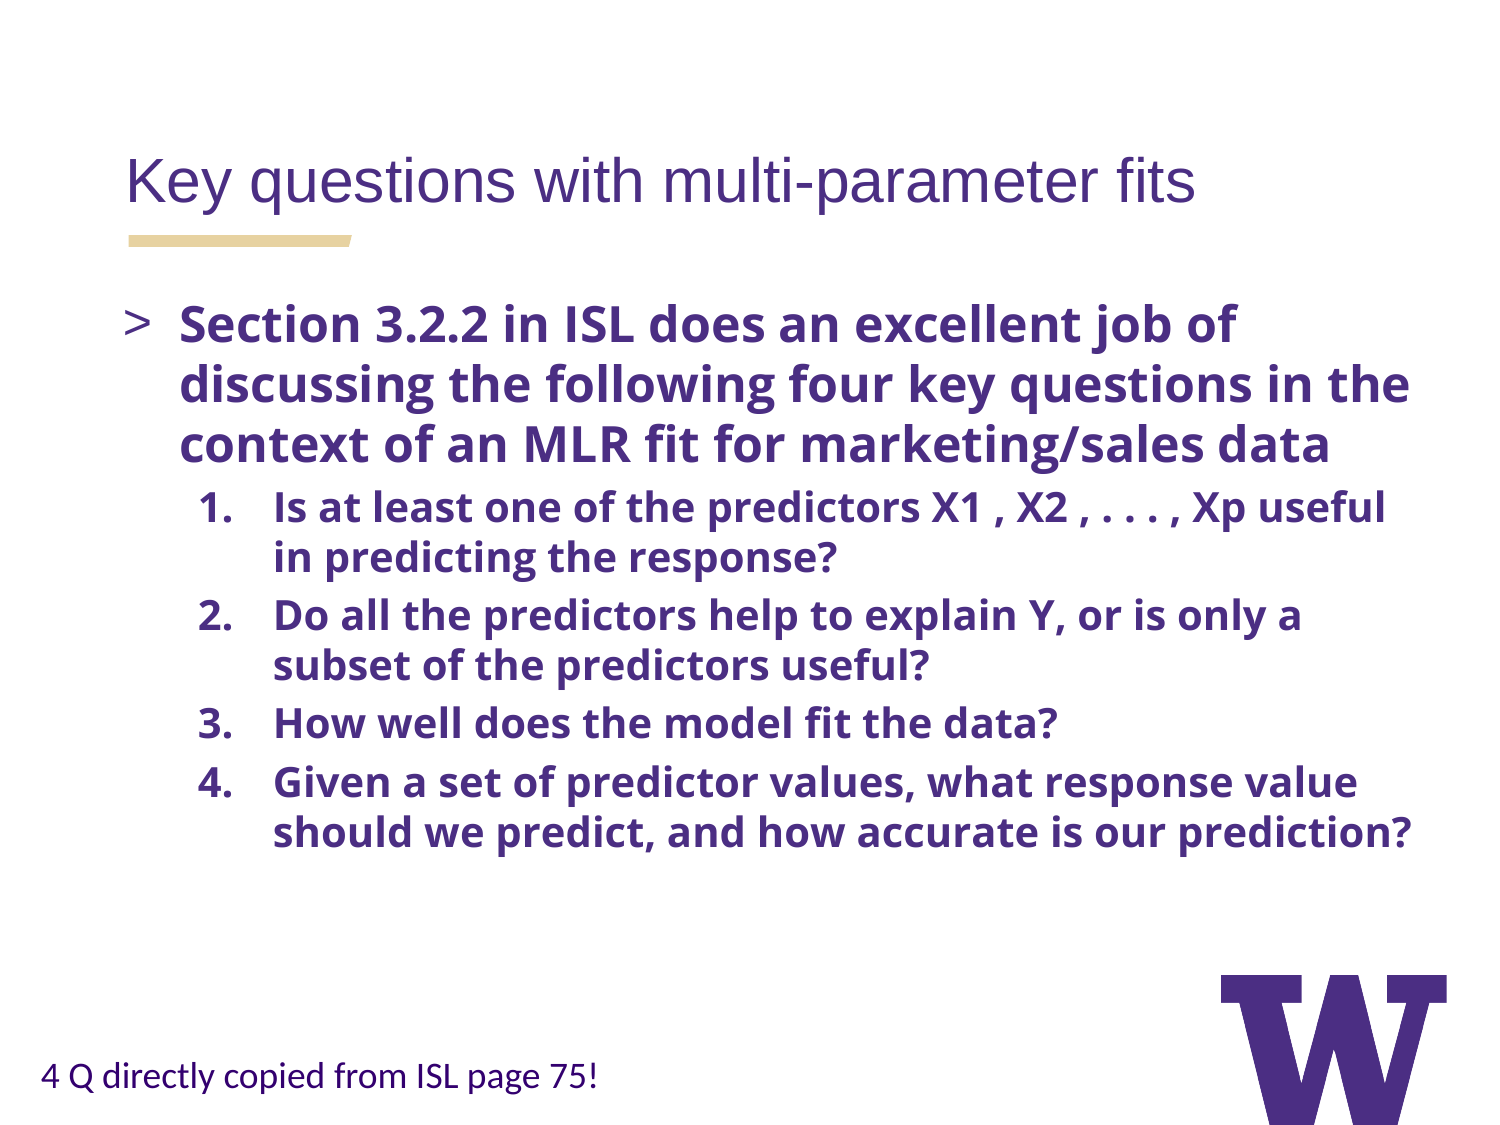

Key questions with multi-parameter fits
Section 3.2.2 in ISL does an excellent job of discussing the following four key questions in the context of an MLR fit for marketing/sales data
Is at least one of the predictors X1 , X2 , . . . , Xp useful in predicting the response?
Do all the predictors help to explain Y, or is only a subset of the predictors useful?
How well does the model fit the data?
Given a set of predictor values, what response value should we predict, and how accurate is our prediction?
4 Q directly copied from ISL page 75!